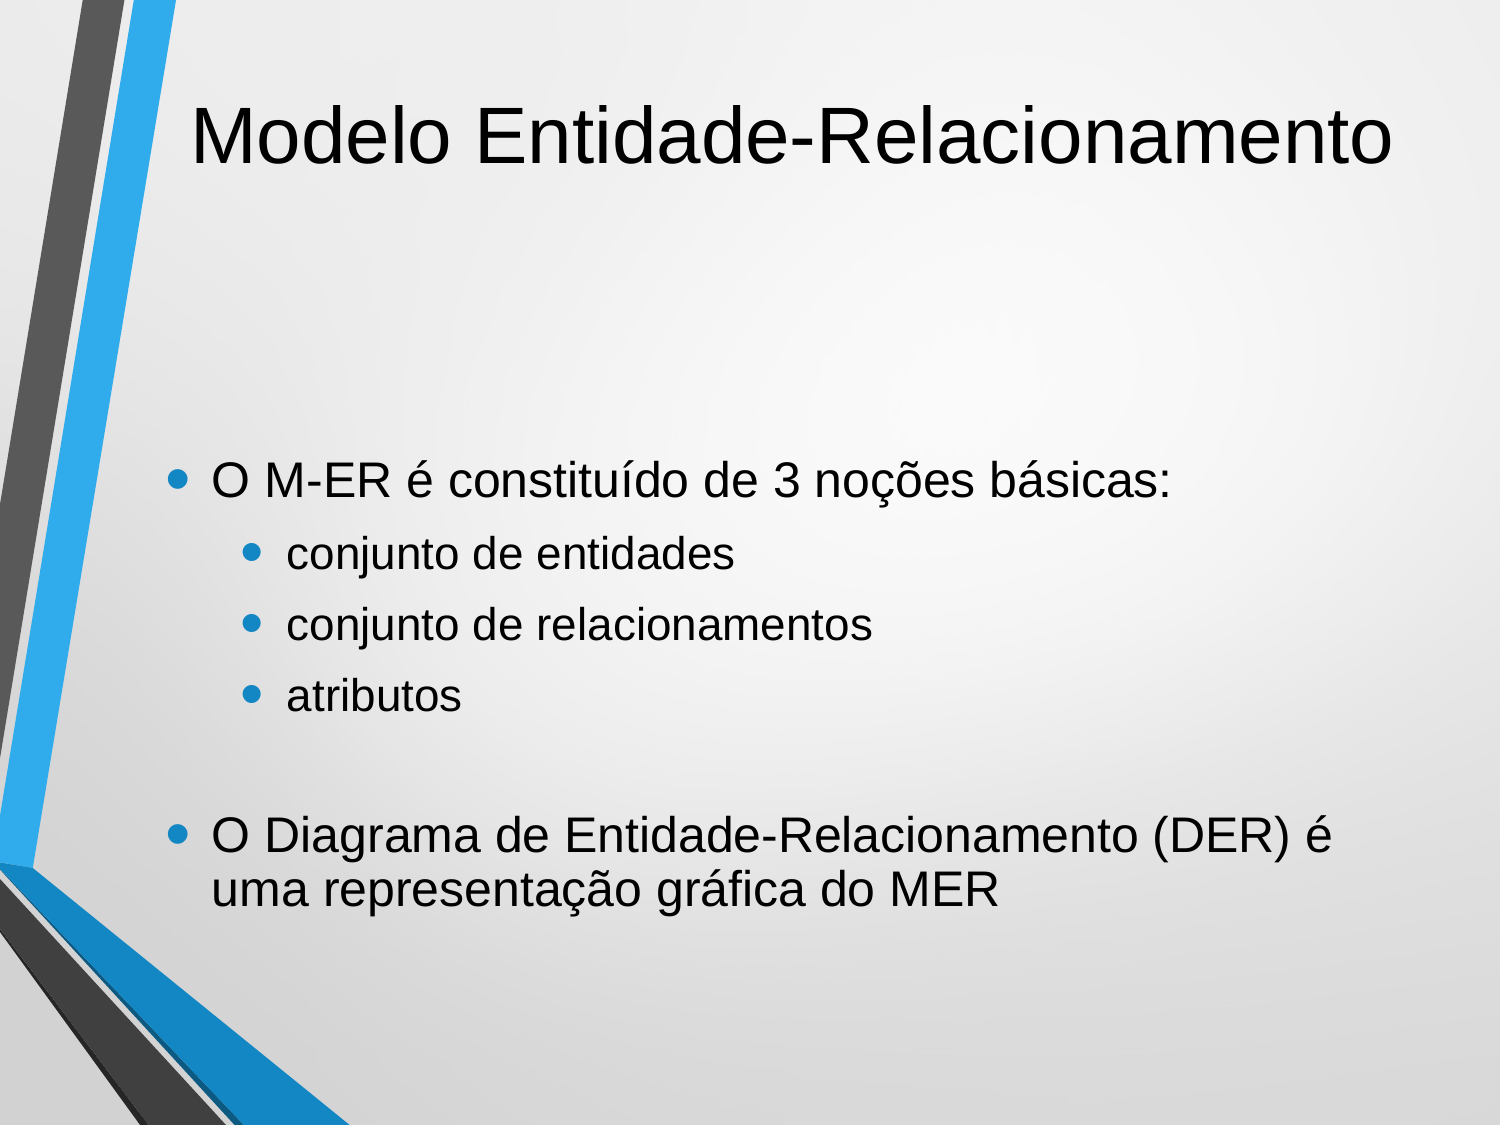

# Modelo Entidade-Relacionamento
O M-ER é constituído de 3 noções básicas:
conjunto de entidades
conjunto de relacionamentos
atributos

O Diagrama de Entidade-Relacionamento (DER) é uma representação gráfica do MER